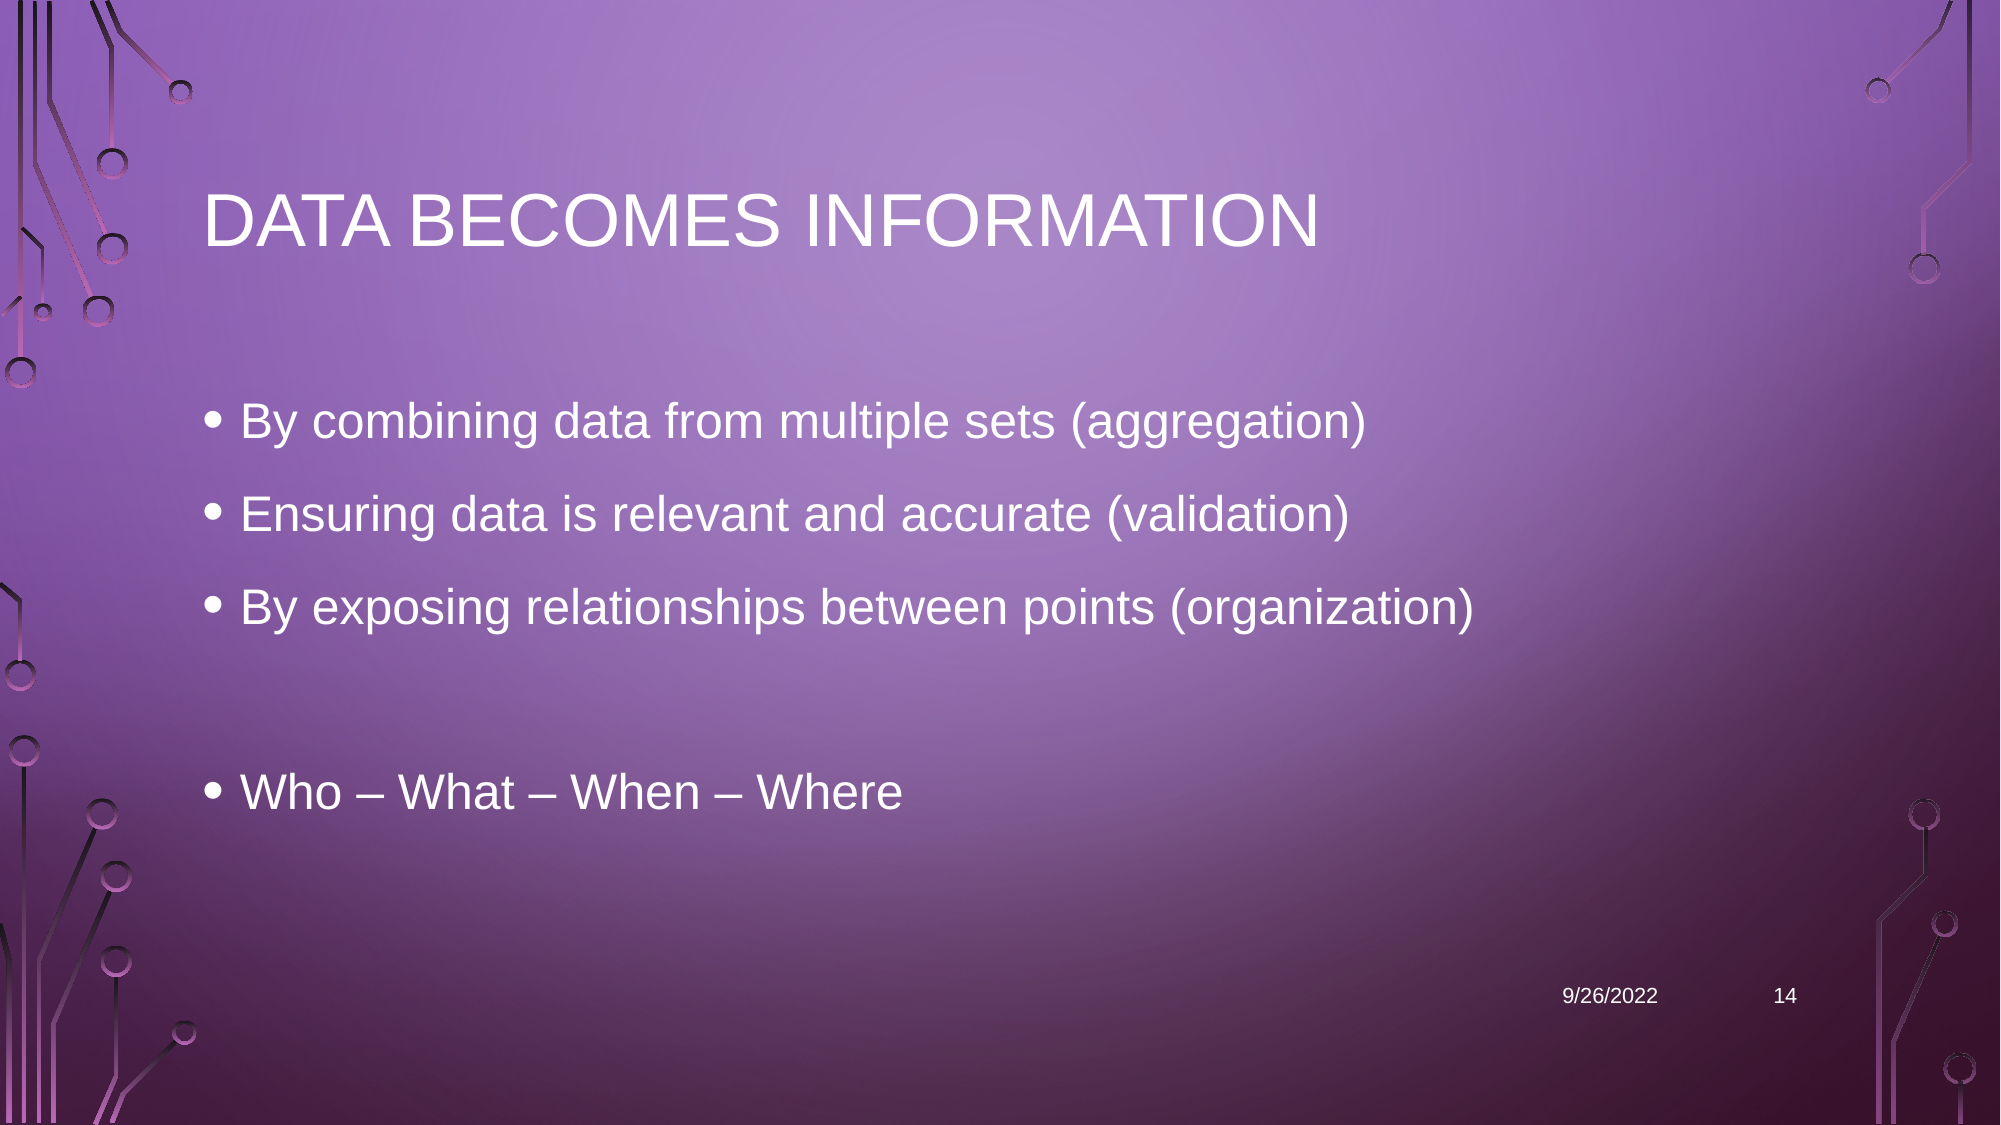

# Data becomes Information
By combining data from multiple sets (aggregation)
Ensuring data is relevant and accurate (validation)
By exposing relationships between points (organization)

Who – What – When – Where
14
9/26/2022